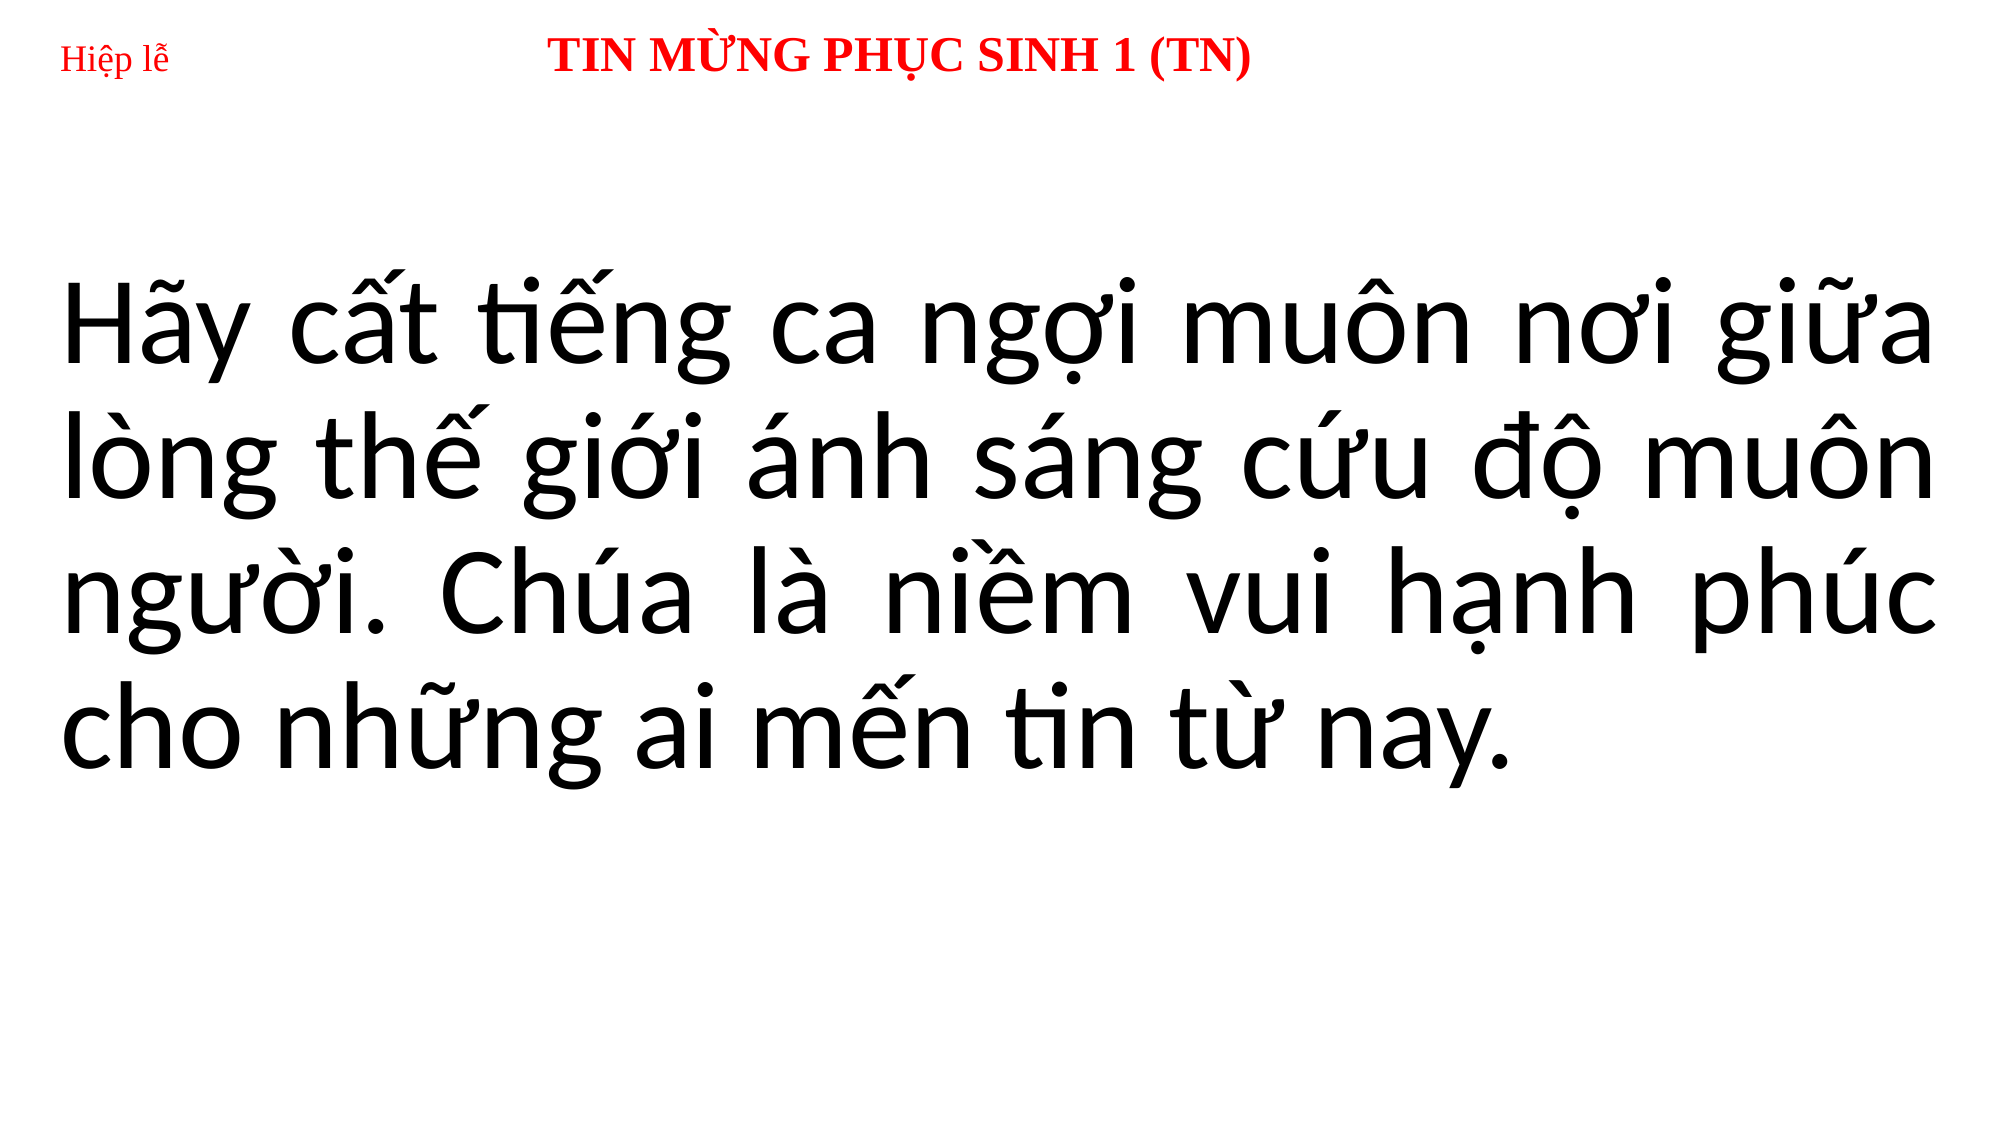

# Hiệp lễ 			    TIN MỪNG PHỤC SINH 1 (TN)
Hãy cất tiếng ca ngợi muôn nơi giữa lòng thế giới ánh sáng cứu độ muôn người. Chúa là niềm vui hạnh phúc cho những ai mến tin từ nay.